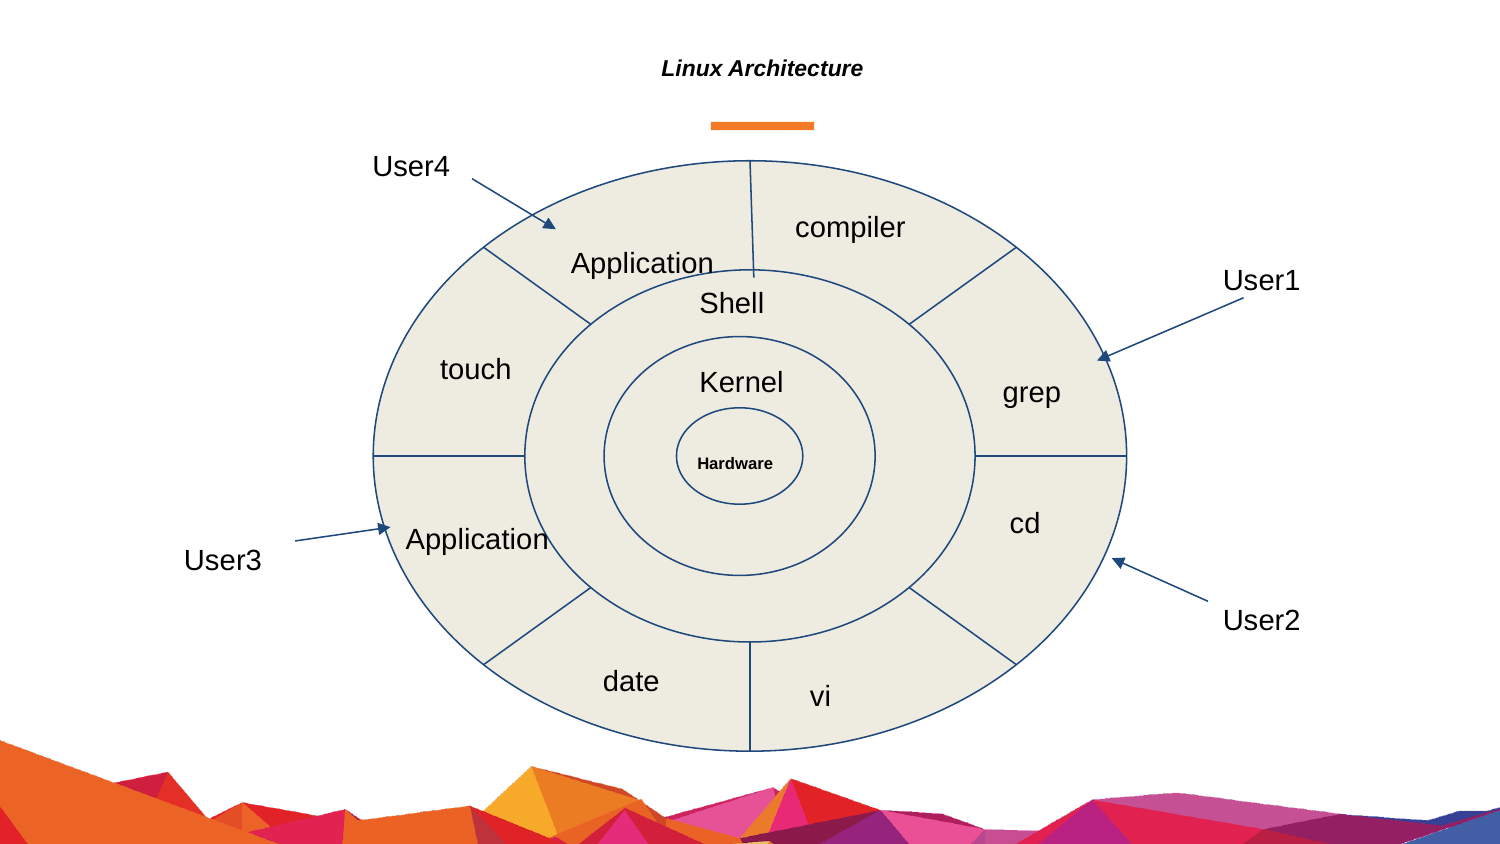

# Linux Architecture

User4

compiler
Application
User1

Shell
touch

Kernel
grep

Hardware
cd
Application
User3
User2
date
vi